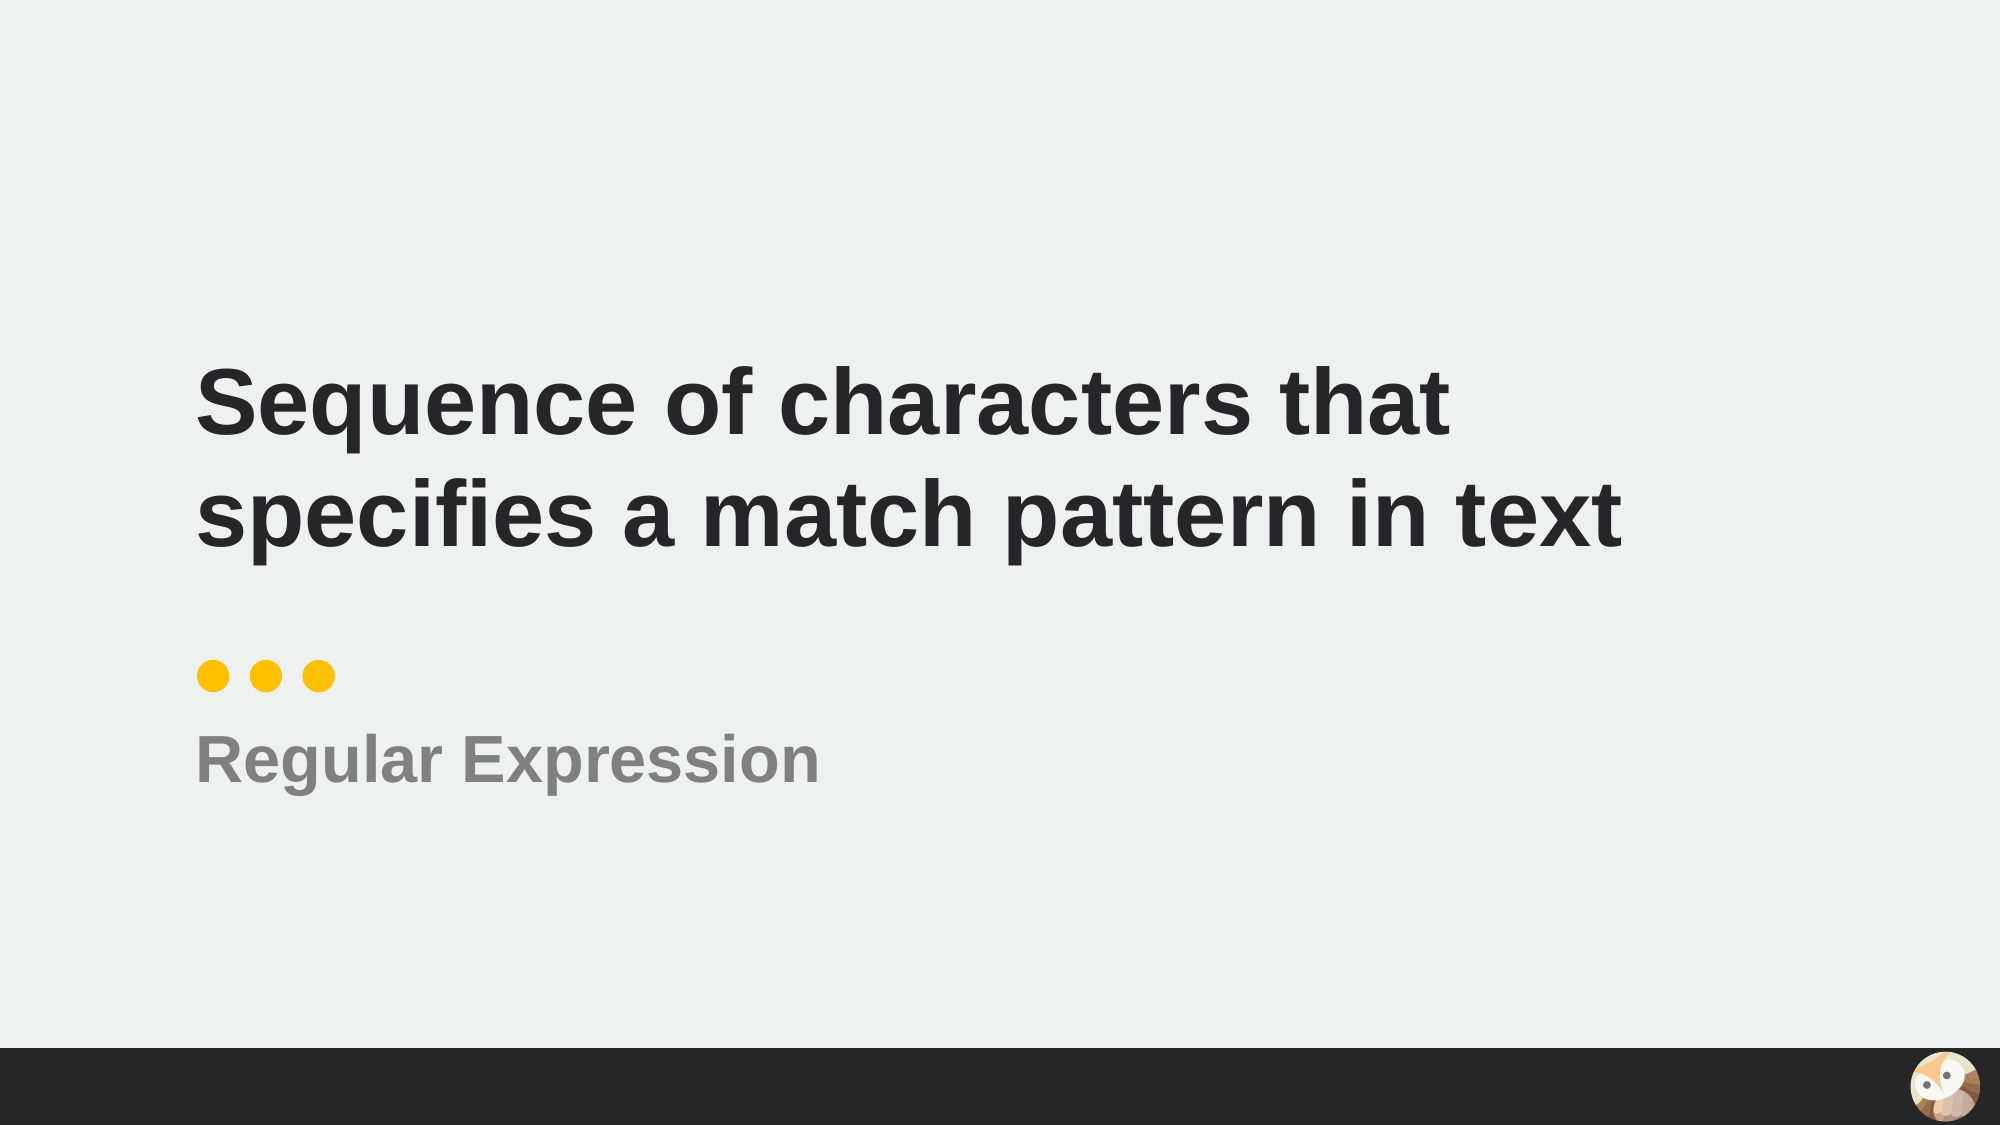

Sequence of characters that specifies a match pattern in text
Regular Expression